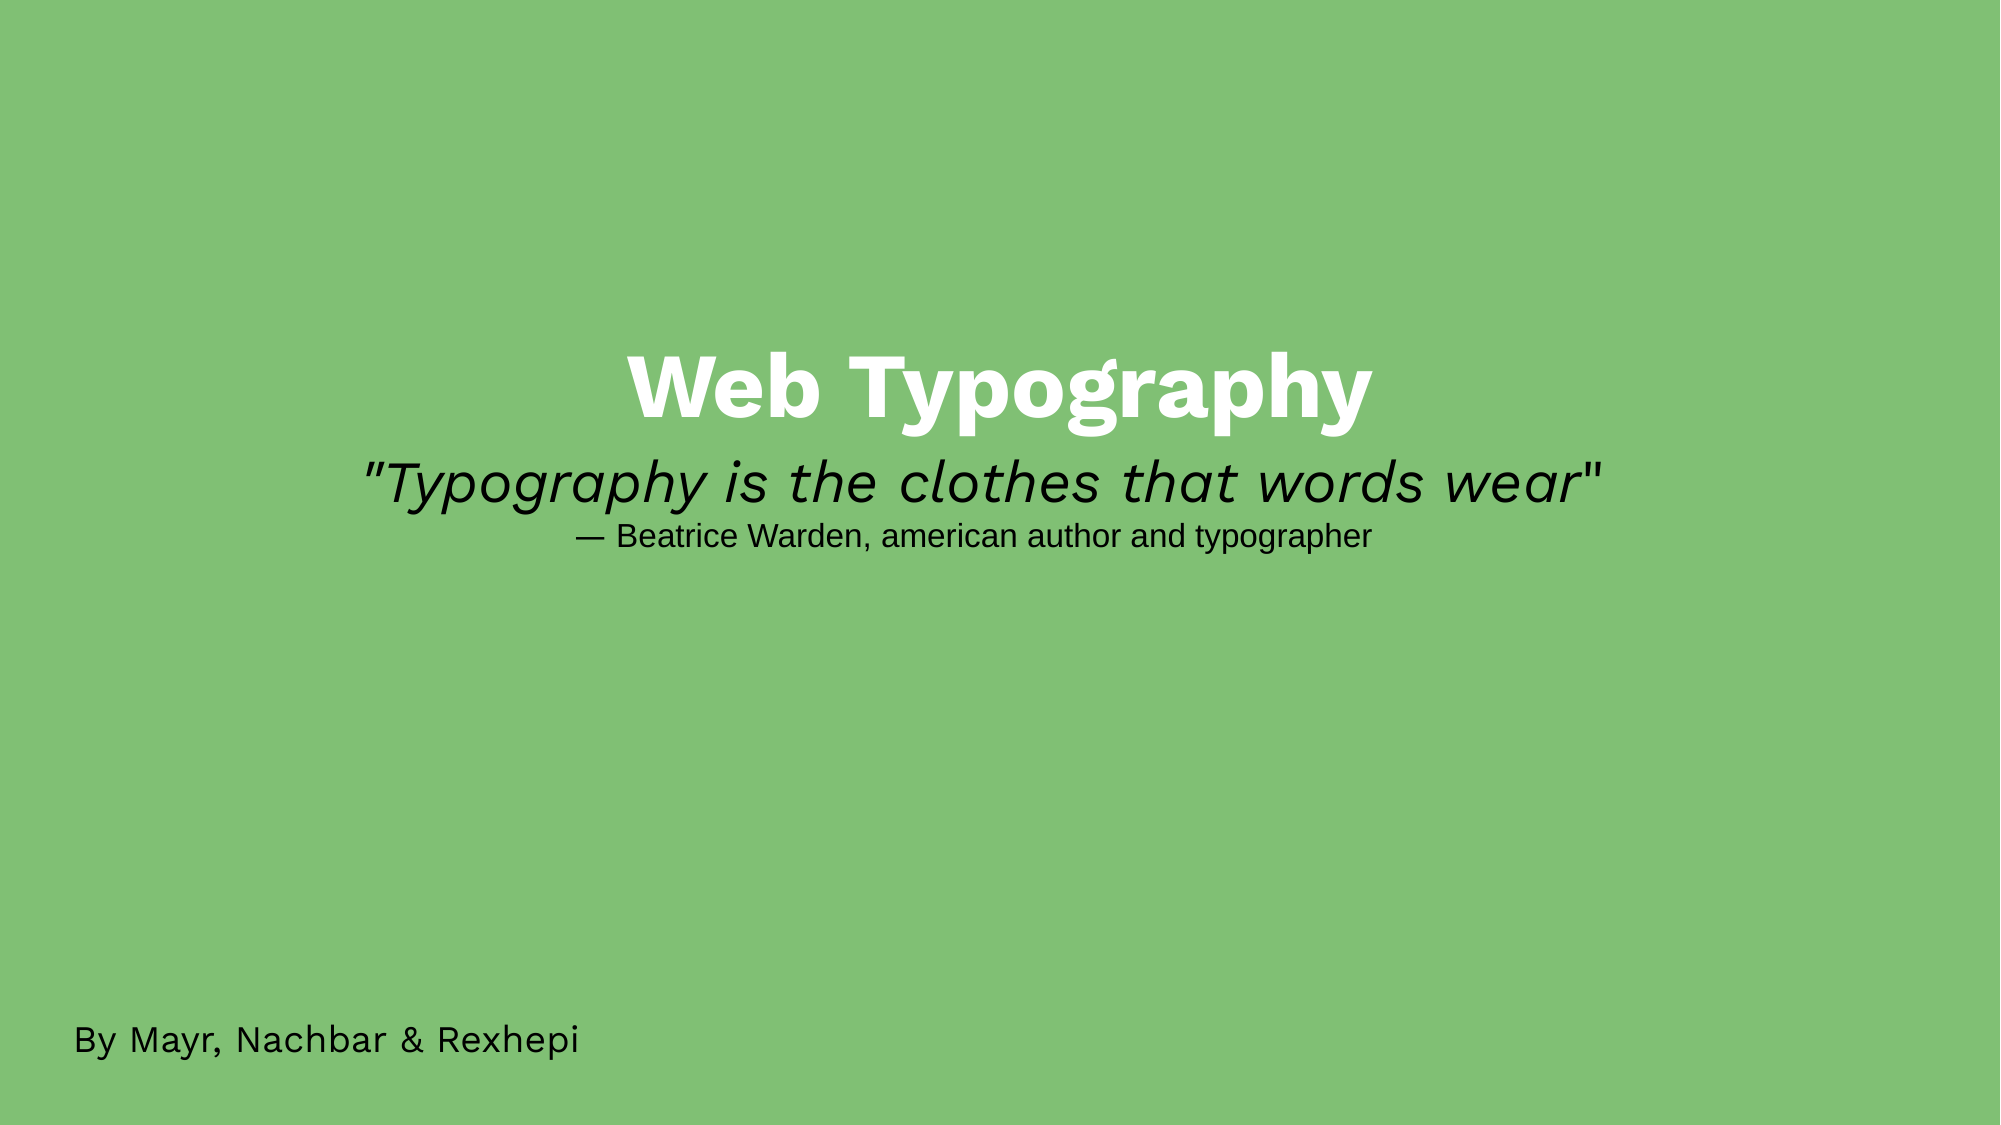

# Web Typography
"Typography is the clothes that words wear"​
                   — Beatrice Warden, american author and typographer
By Mayr, Nachbar & Rexhepi